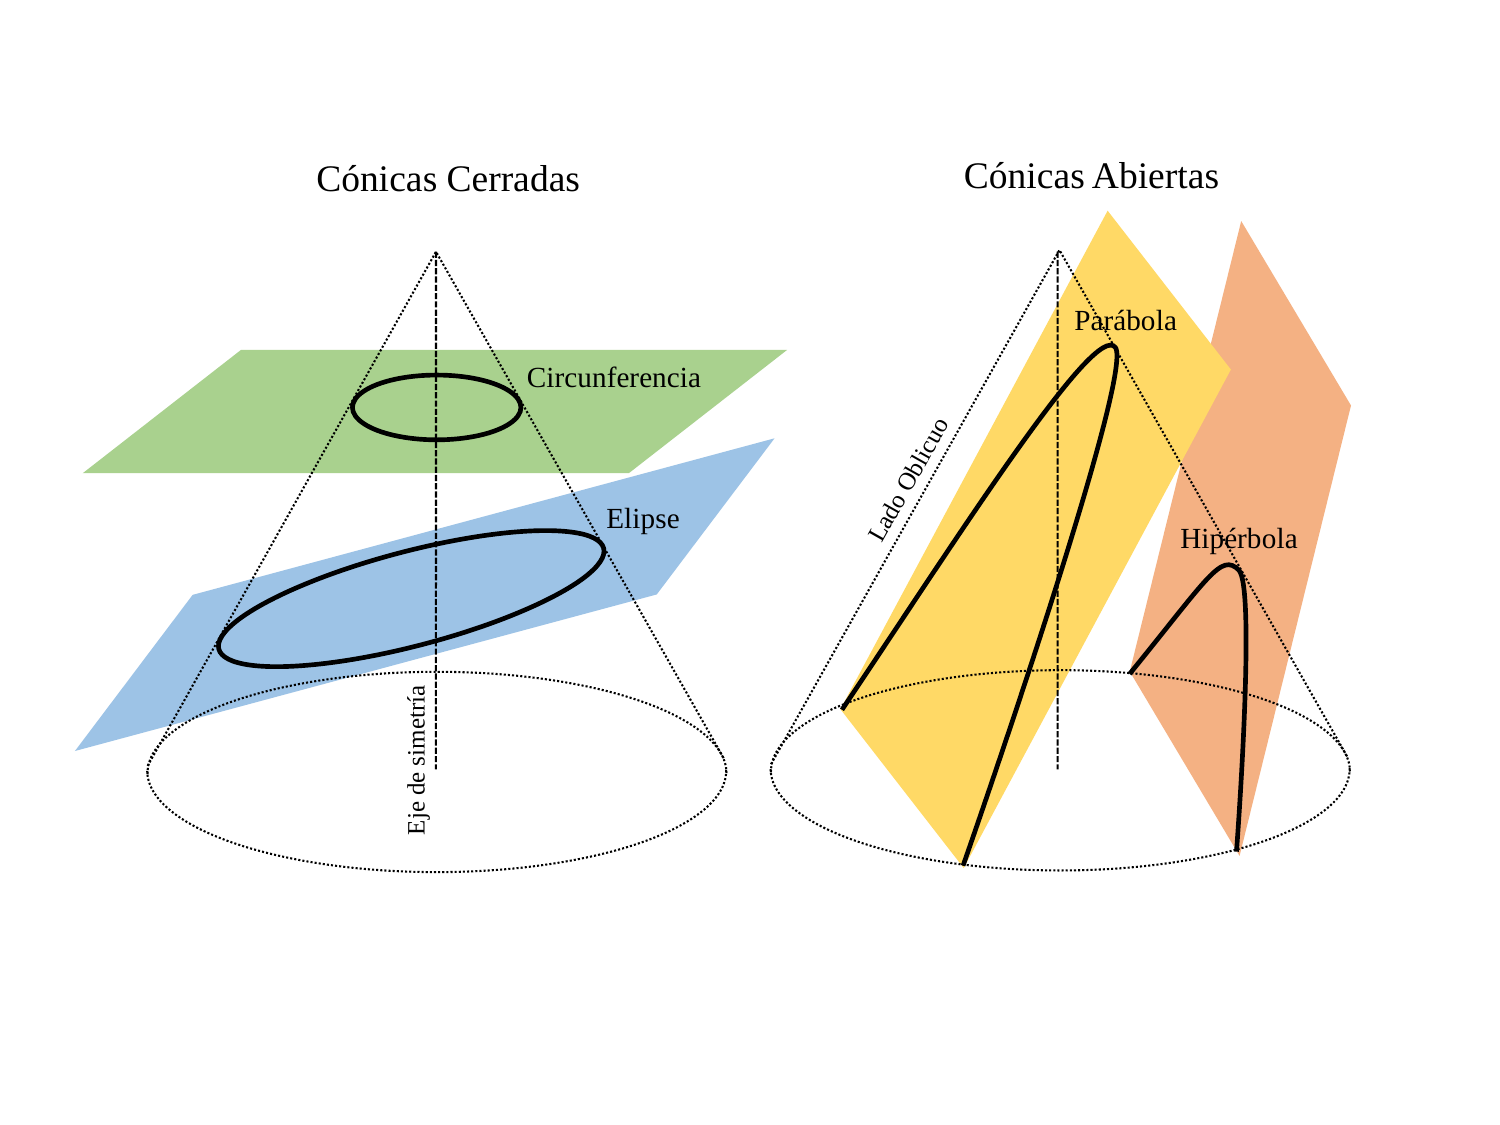

Cónicas Abiertas
Cónicas Cerradas

Parábola

Circunferencia

Elipse
Hipérbola

Lado Oblicuo

Eje de simetría